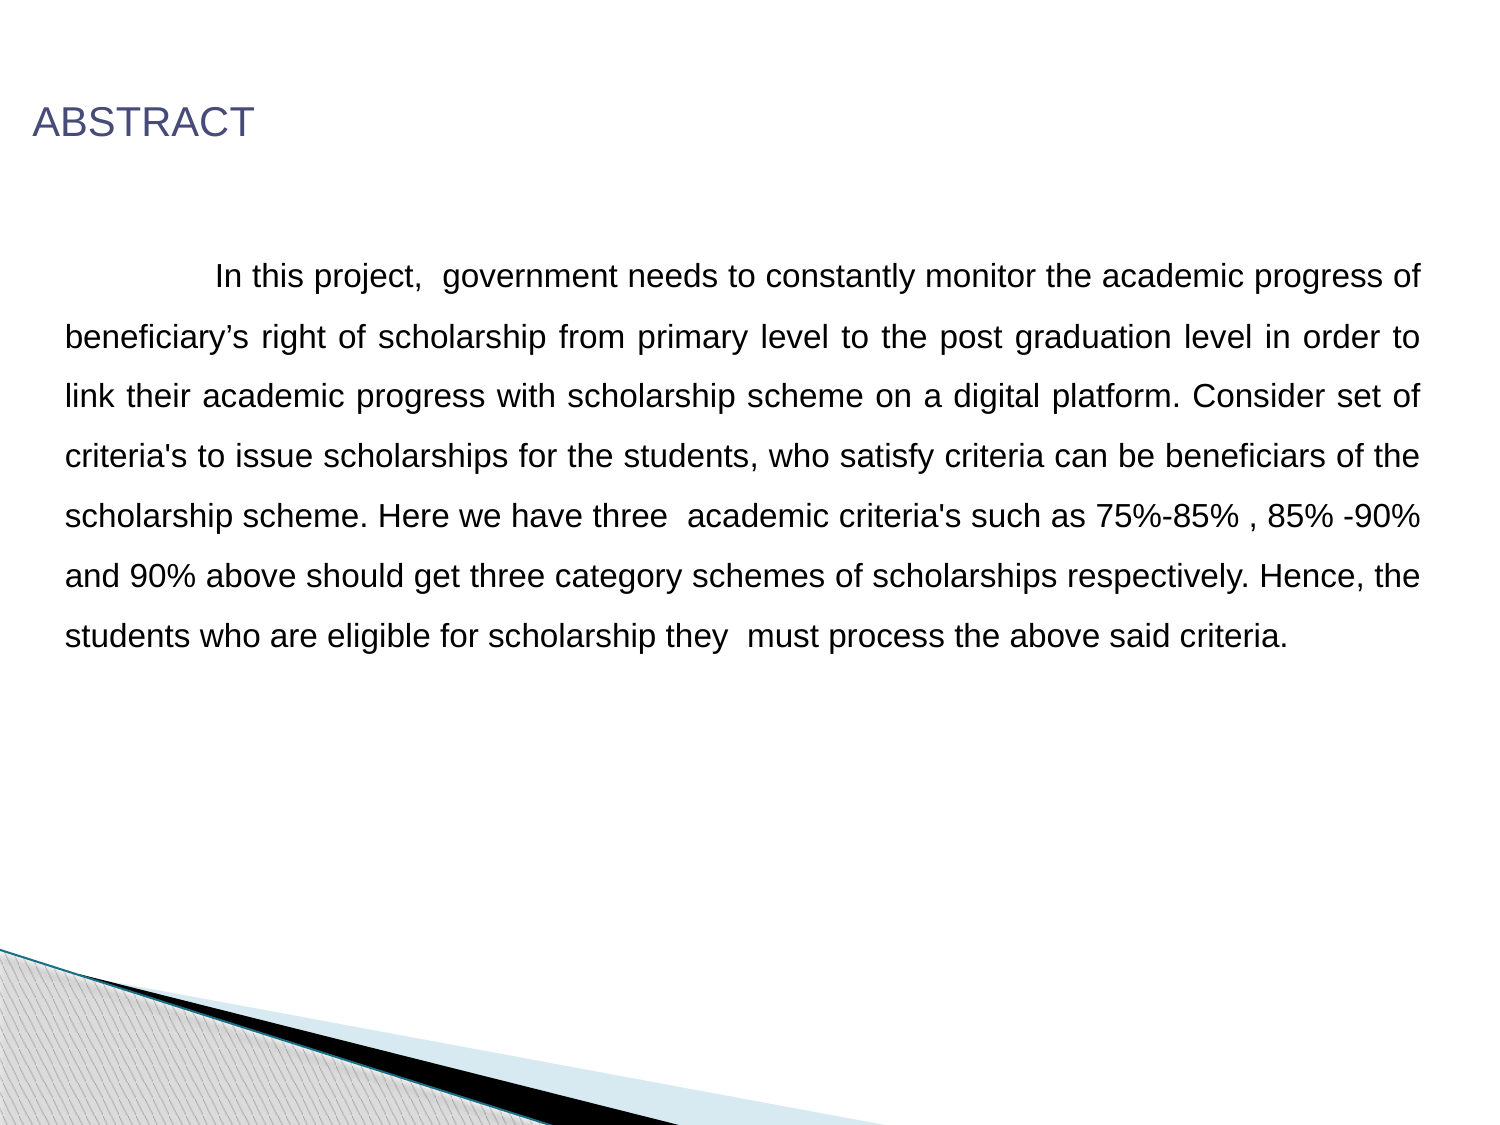

ABSTRACT

	In this project,  government needs to constantly monitor the academic progress of beneficiary’s right of scholarship from primary level to the post graduation level in order to link their academic progress with scholarship scheme on a digital platform. Consider set of criteria's to issue scholarships for the students, who satisfy criteria can be beneficiars of the scholarship scheme. Here we have three  academic criteria's such as 75%-85% , 85% -90% and 90% above should get three category schemes of scholarships respectively. Hence, the students who are eligible for scholarship they  must process the above said criteria.